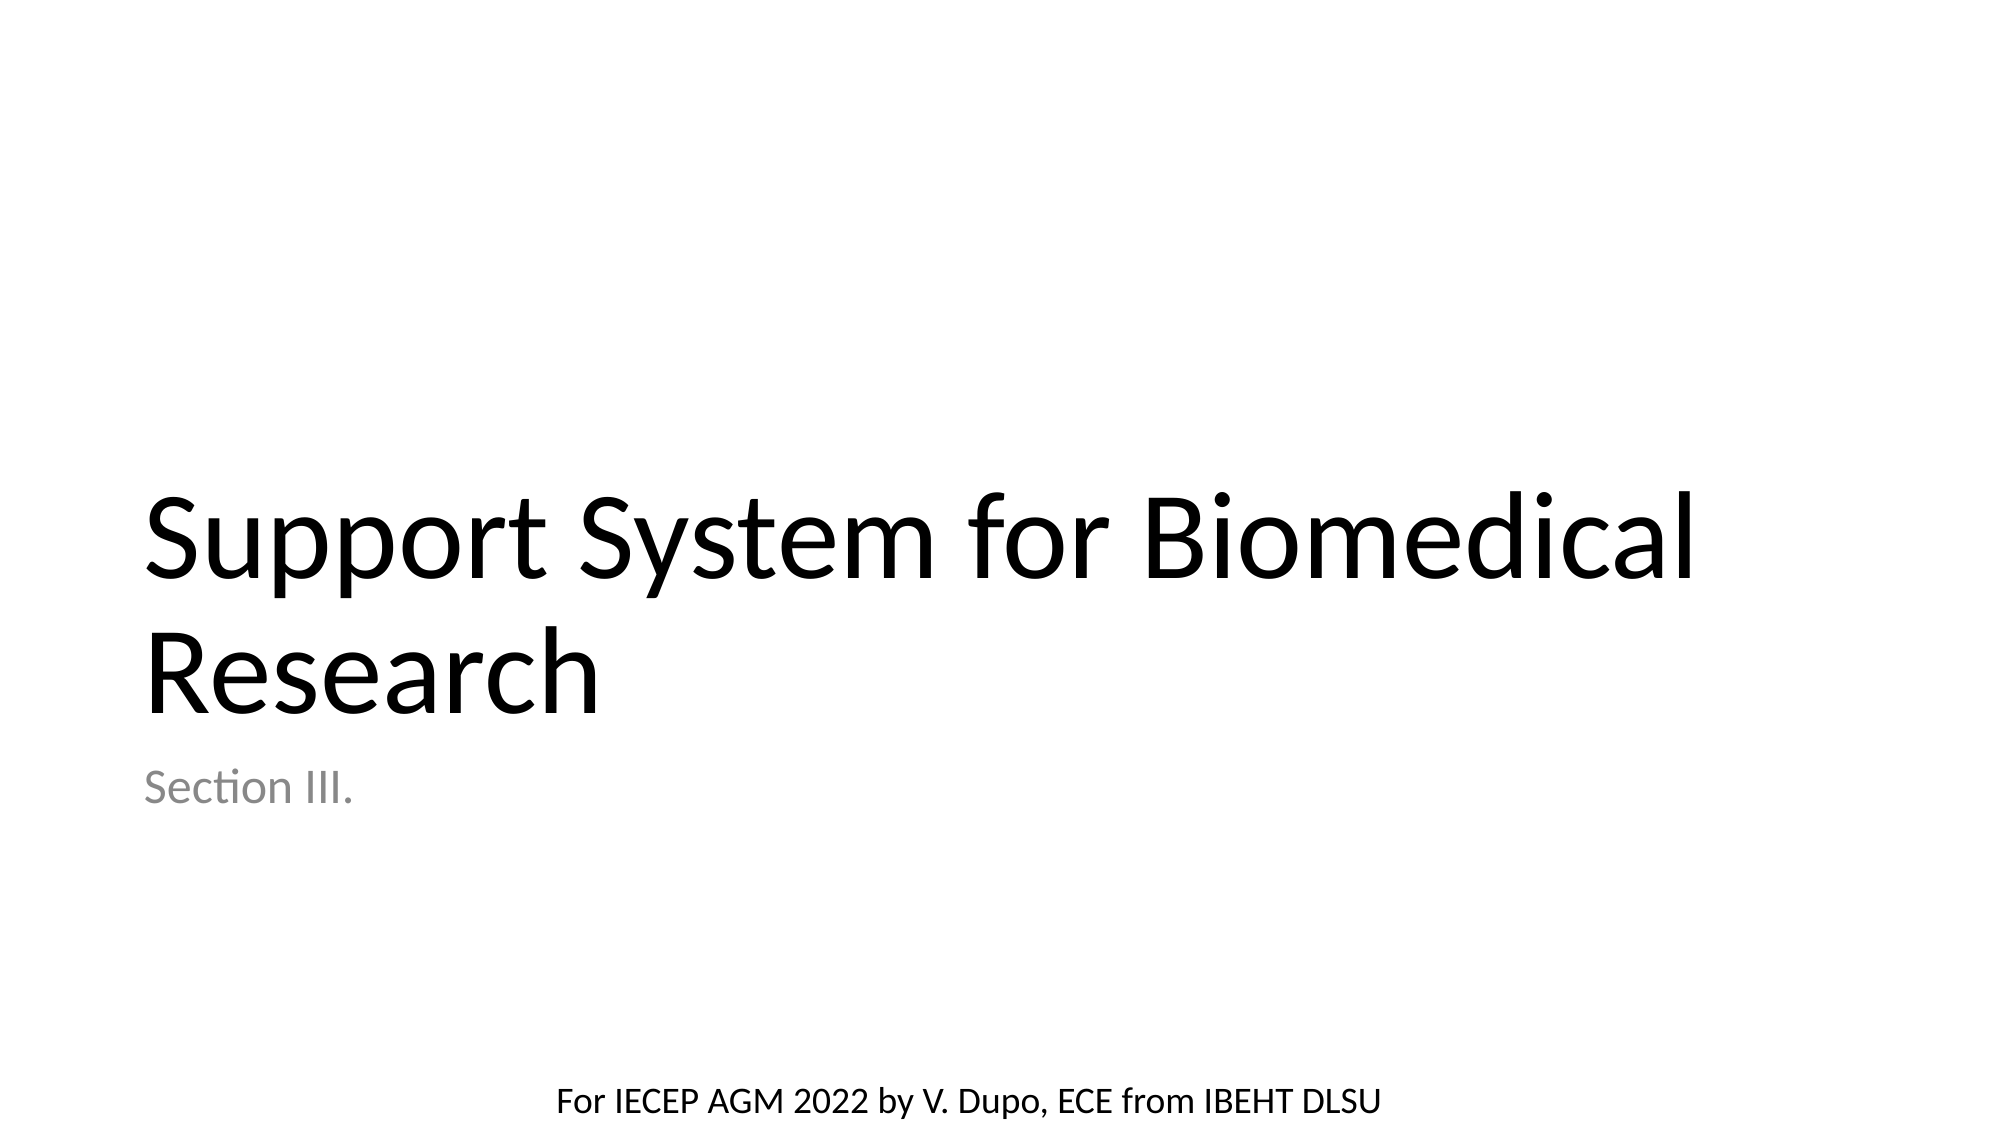

# Support System for Biomedical Research
Section III.
For IECEP AGM 2022 by V. Dupo, ECE from IBEHT DLSU